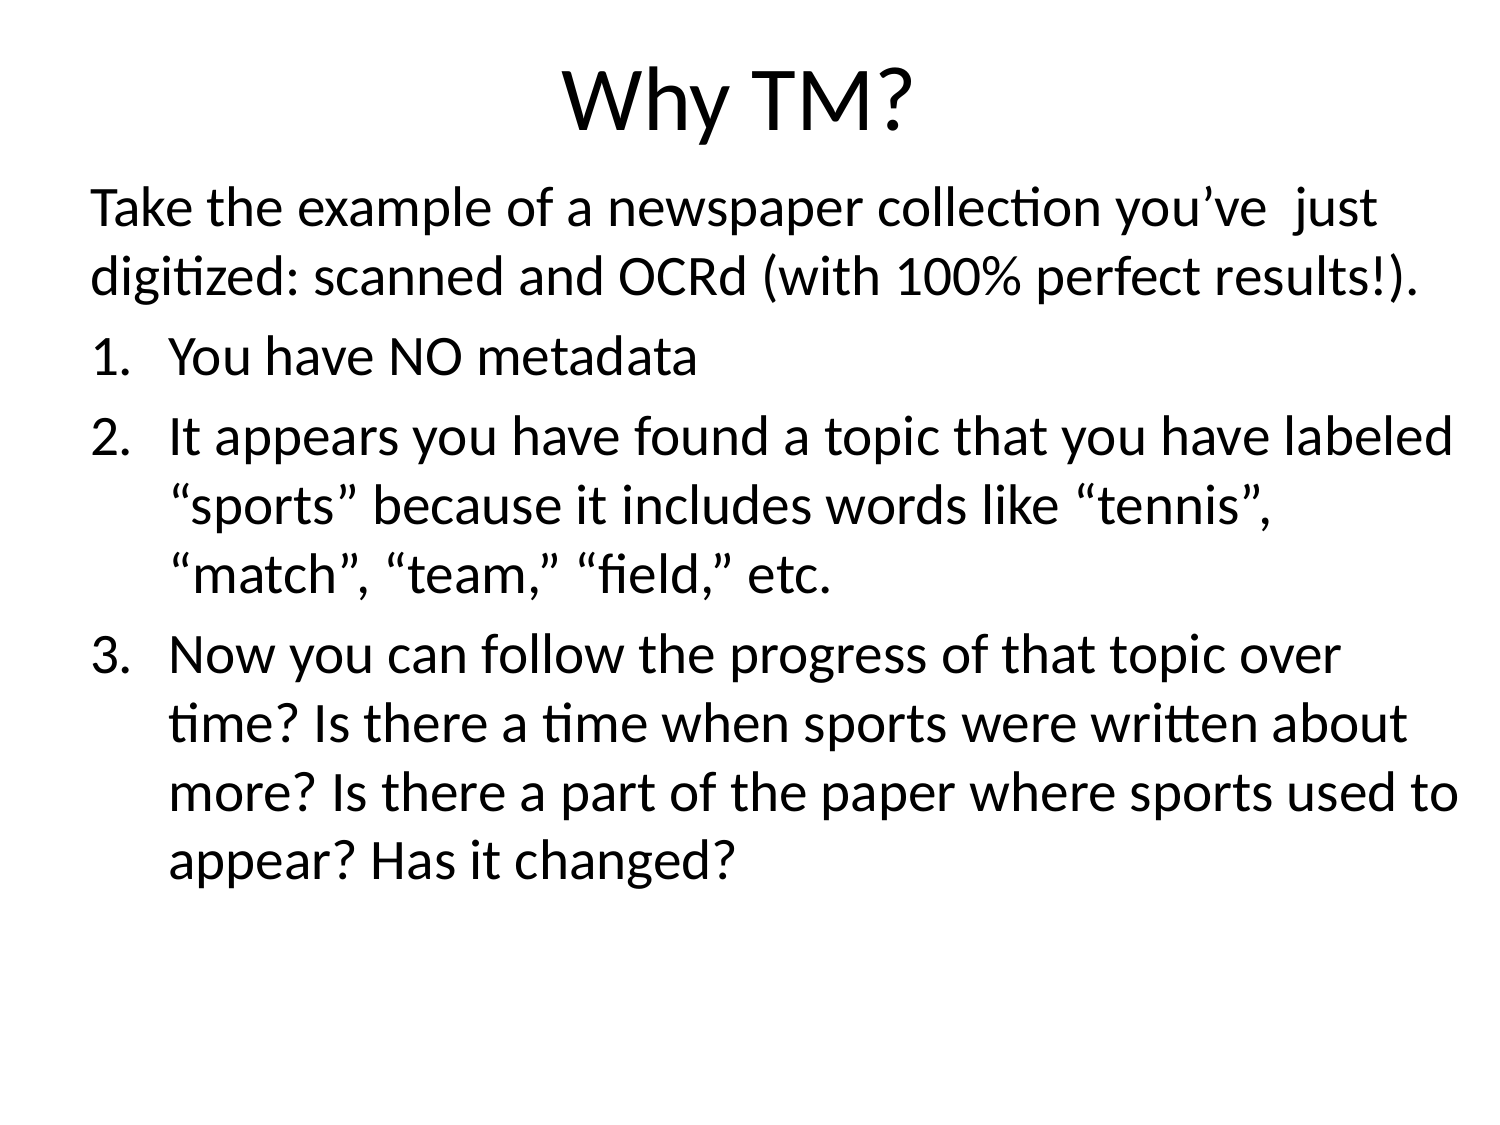

# Why TM?
Take the example of a newspaper collection you’ve  just digitized: scanned and OCRd (with 100% perfect results!).
You have NO metadata
It appears you have found a topic that you have labeled “sports” because it includes words like “tennis”, “match”, “team,” “field,” etc.
Now you can follow the progress of that topic over time? Is there a time when sports were written about more? Is there a part of the paper where sports used to appear? Has it changed?